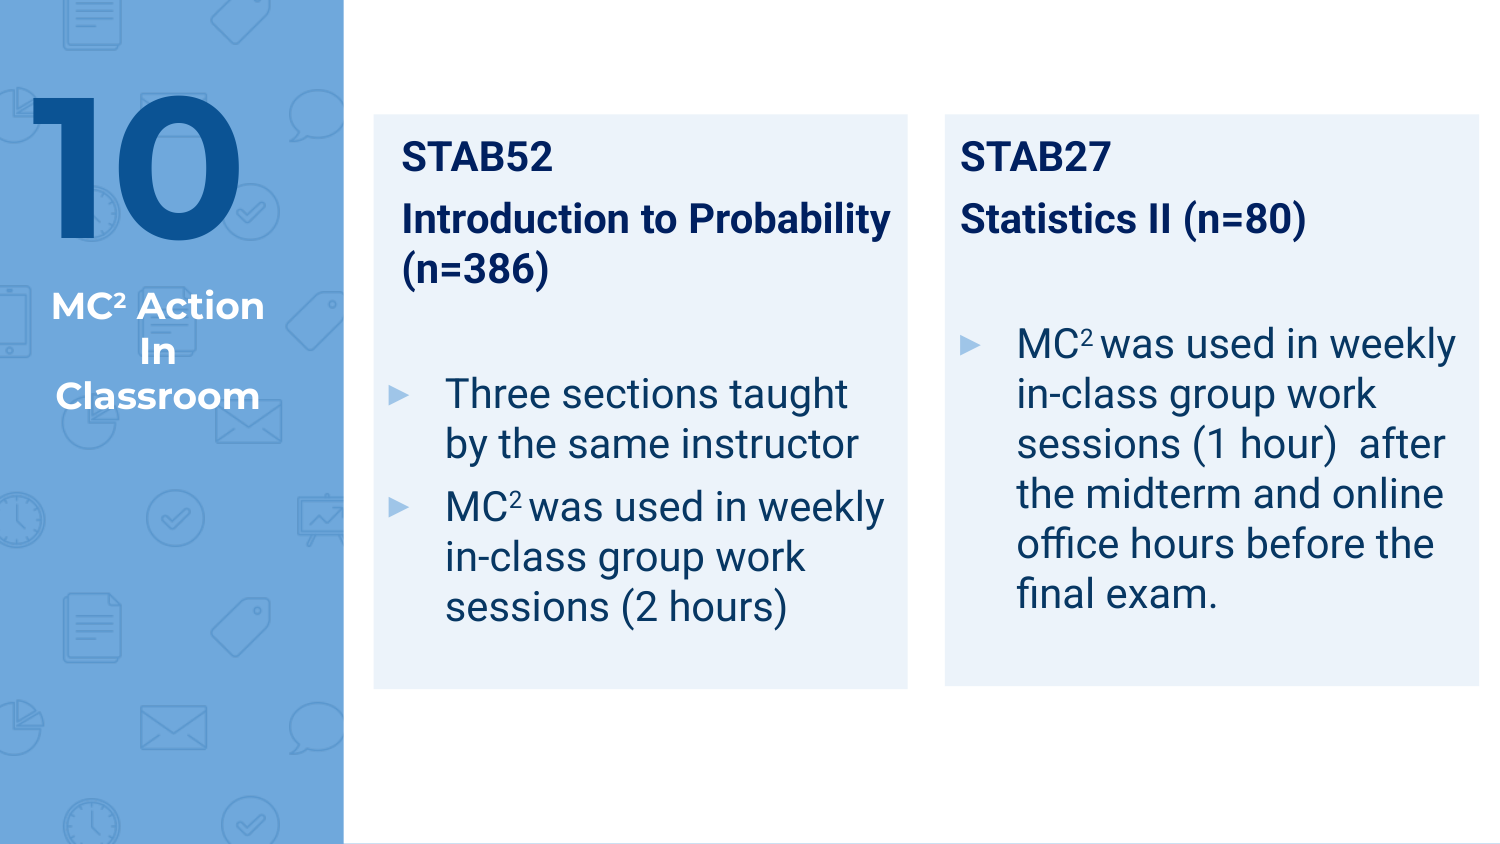

10
STAB52
Introduction to Probability (n=386)

Three sections taught by the same instructor
MC2 was used in weekly in-class group work sessions (2 hours)

STAB27
Statistics II (n=80)

MC2 was used in weekly in-class group work sessions (1 hour)  after the midterm and online office hours before the final exam.

# MC2 Action In Classroom